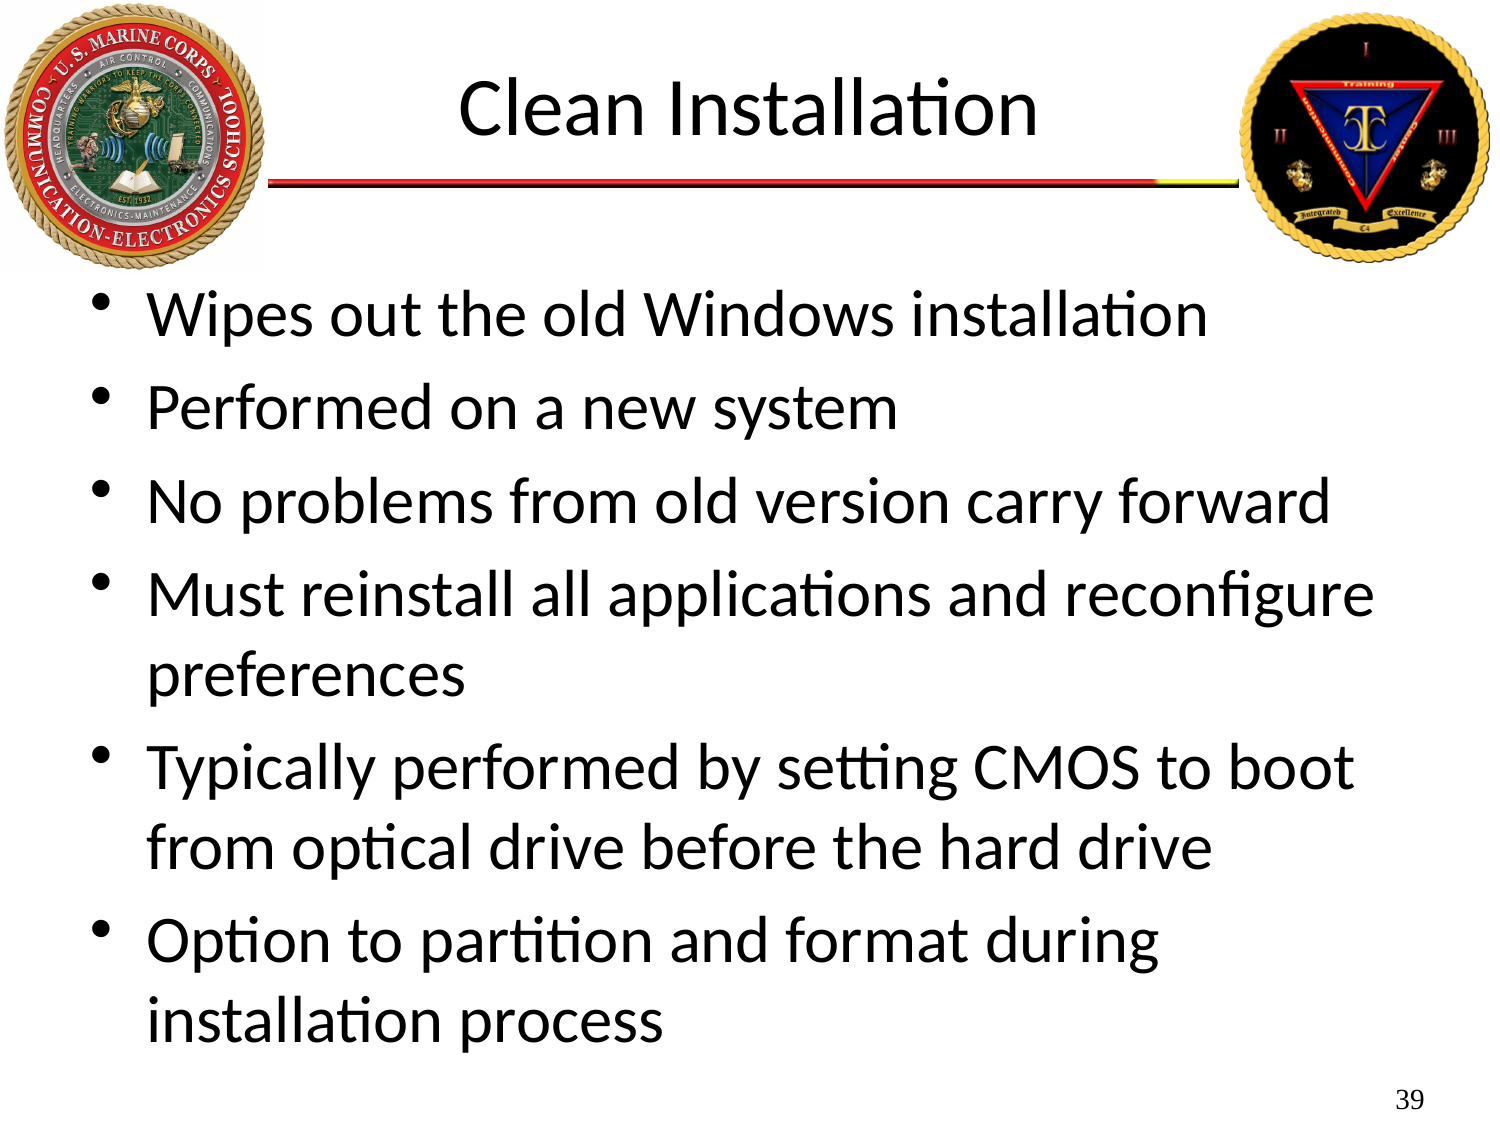

# Clean Installation
Wipes out the old Windows installation
Performed on a new system
No problems from old version carry forward
Must reinstall all applications and reconfigure preferences
Typically performed by setting CMOS to boot from optical drive before the hard drive
Option to partition and format during installation process